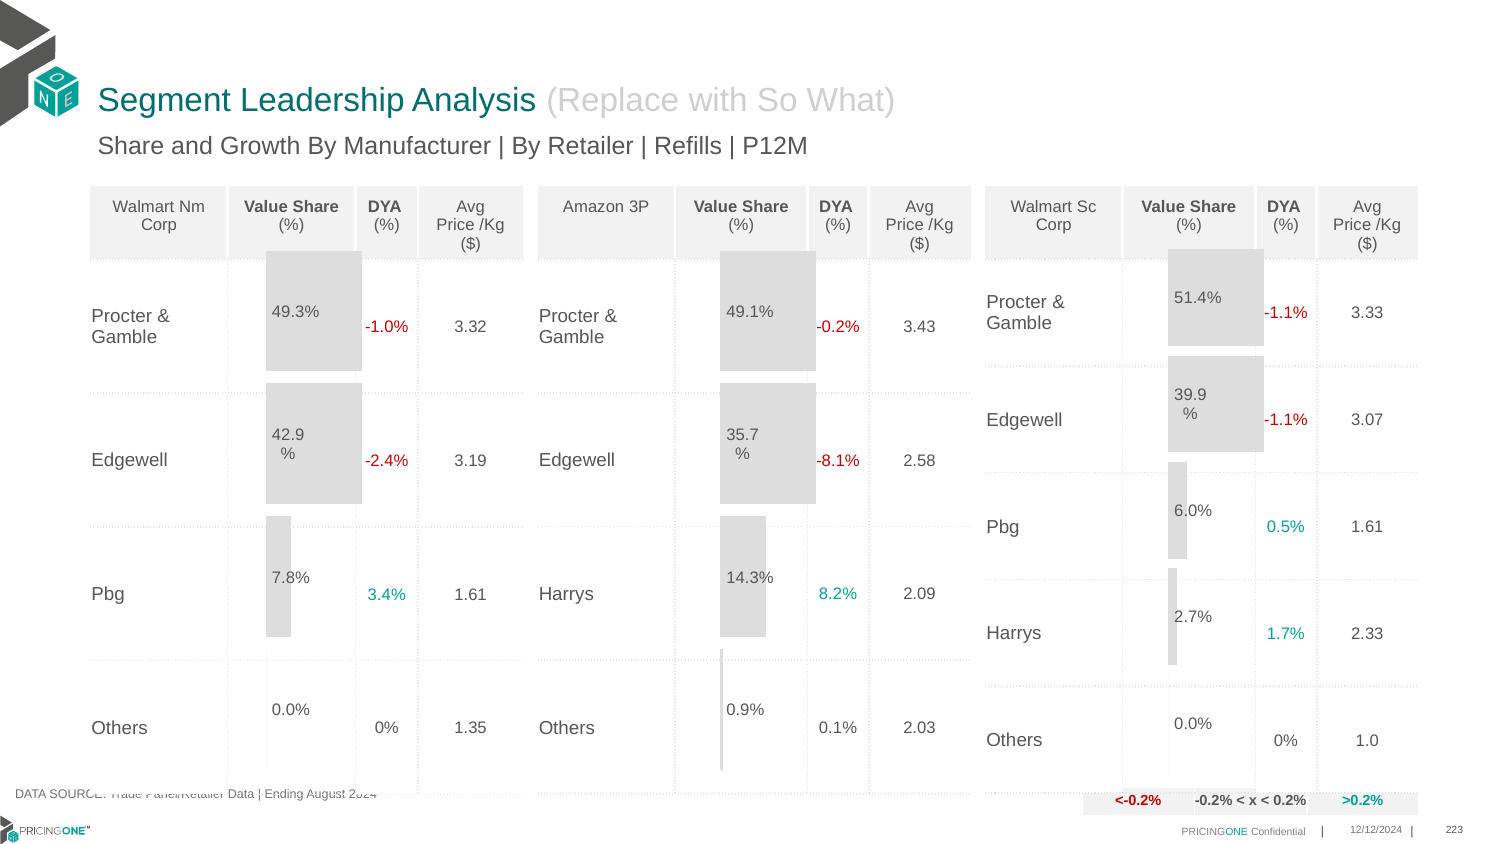

# Segment Leadership Analysis (Replace with So What)
Share and Growth By Manufacturer | By Retailer | Refills | P12M
| Amazon 3P | Value Share (%) | DYA (%) | Avg Price /Kg ($) |
| --- | --- | --- | --- |
| Procter & Gamble |  | -0.2% | 3.43 |
| Edgewell |  | -8.1% | 2.58 |
| Harrys |  | 8.2% | 2.09 |
| Others |  | 0.1% | 2.03 |
| Walmart Nm Corp | Value Share (%) | DYA (%) | Avg Price /Kg ($) |
| --- | --- | --- | --- |
| Procter & Gamble |  | -1.0% | 3.32 |
| Edgewell |  | -2.4% | 3.19 |
| Pbg |  | 3.4% | 1.61 |
| Others |  | 0% | 1.35 |
| Walmart Sc Corp | Value Share (%) | DYA (%) | Avg Price /Kg ($) |
| --- | --- | --- | --- |
| Procter & Gamble |  | -1.1% | 3.33 |
| Edgewell |  | -1.1% | 3.07 |
| Pbg |  | 0.5% | 1.61 |
| Harrys |  | 1.7% | 2.33 |
| Others |  | 0% | 1.0 |

### Chart

| Category | Walmart Nm Corp | Refills |
|---|---|
| None | 0.4930165928921361 |

### Chart

| Category | Amazon 3P | Refills |
|---|---|
| None | 0.491378788941215 |

### Chart

| Category | Walmart Sc Corp | Refills |
|---|---|
| None | 0.5136785043092092 |
DATA SOURCE: Trade Panel/Retailer Data | Ending August 2024
| <-0.2% | -0.2% < x < 0.2% | >0.2% |
| --- | --- | --- |

12/12/2024
223